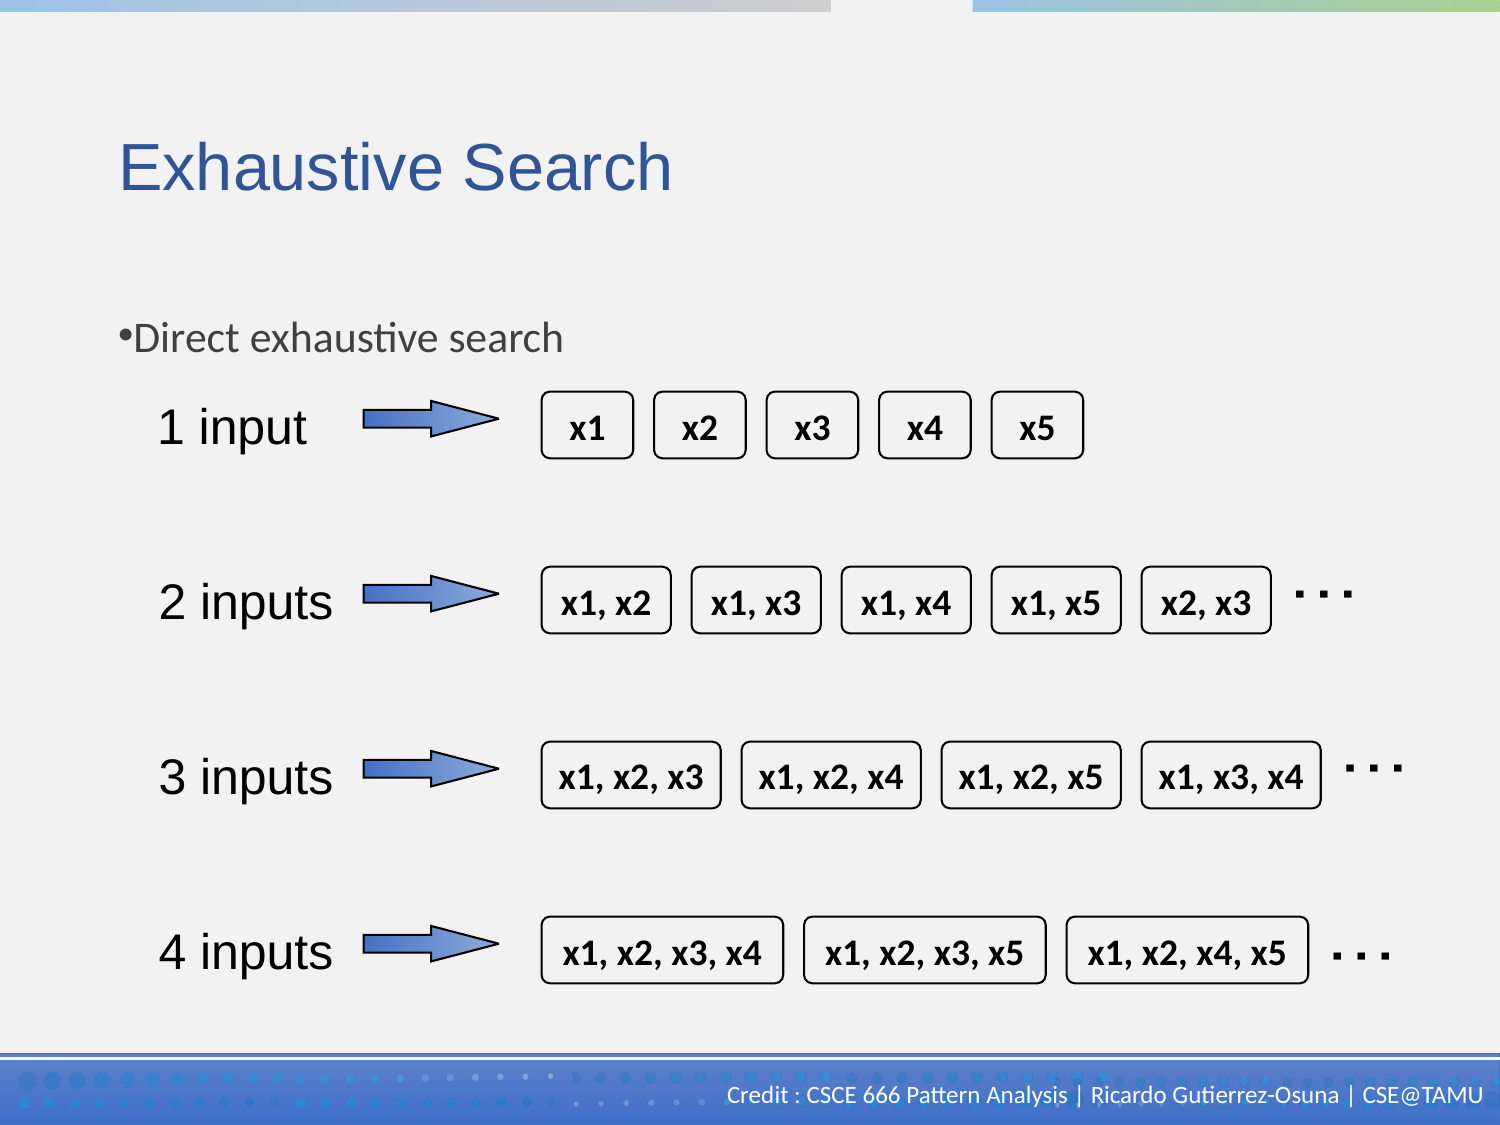

# Exhaustive Search
Direct exhaustive search
x1
x2
x3
x4
x5

1 input
.
.
.
x1, x2
x1, x3
x1, x4
x1, x5
x2, x3

2 inputs
.
.
.
x1, x2, x3
x1, x2, x4
x1, x2, x5
x1, x3, x4

3 inputs
.
.
.
x1, x2, x3, x4
x1, x2, x3, x5
x1, x2, x4, x5

4 inputs
Credit : CSCE 666 Pattern Analysis | Ricardo Gutierrez-Osuna | CSE@TAMU